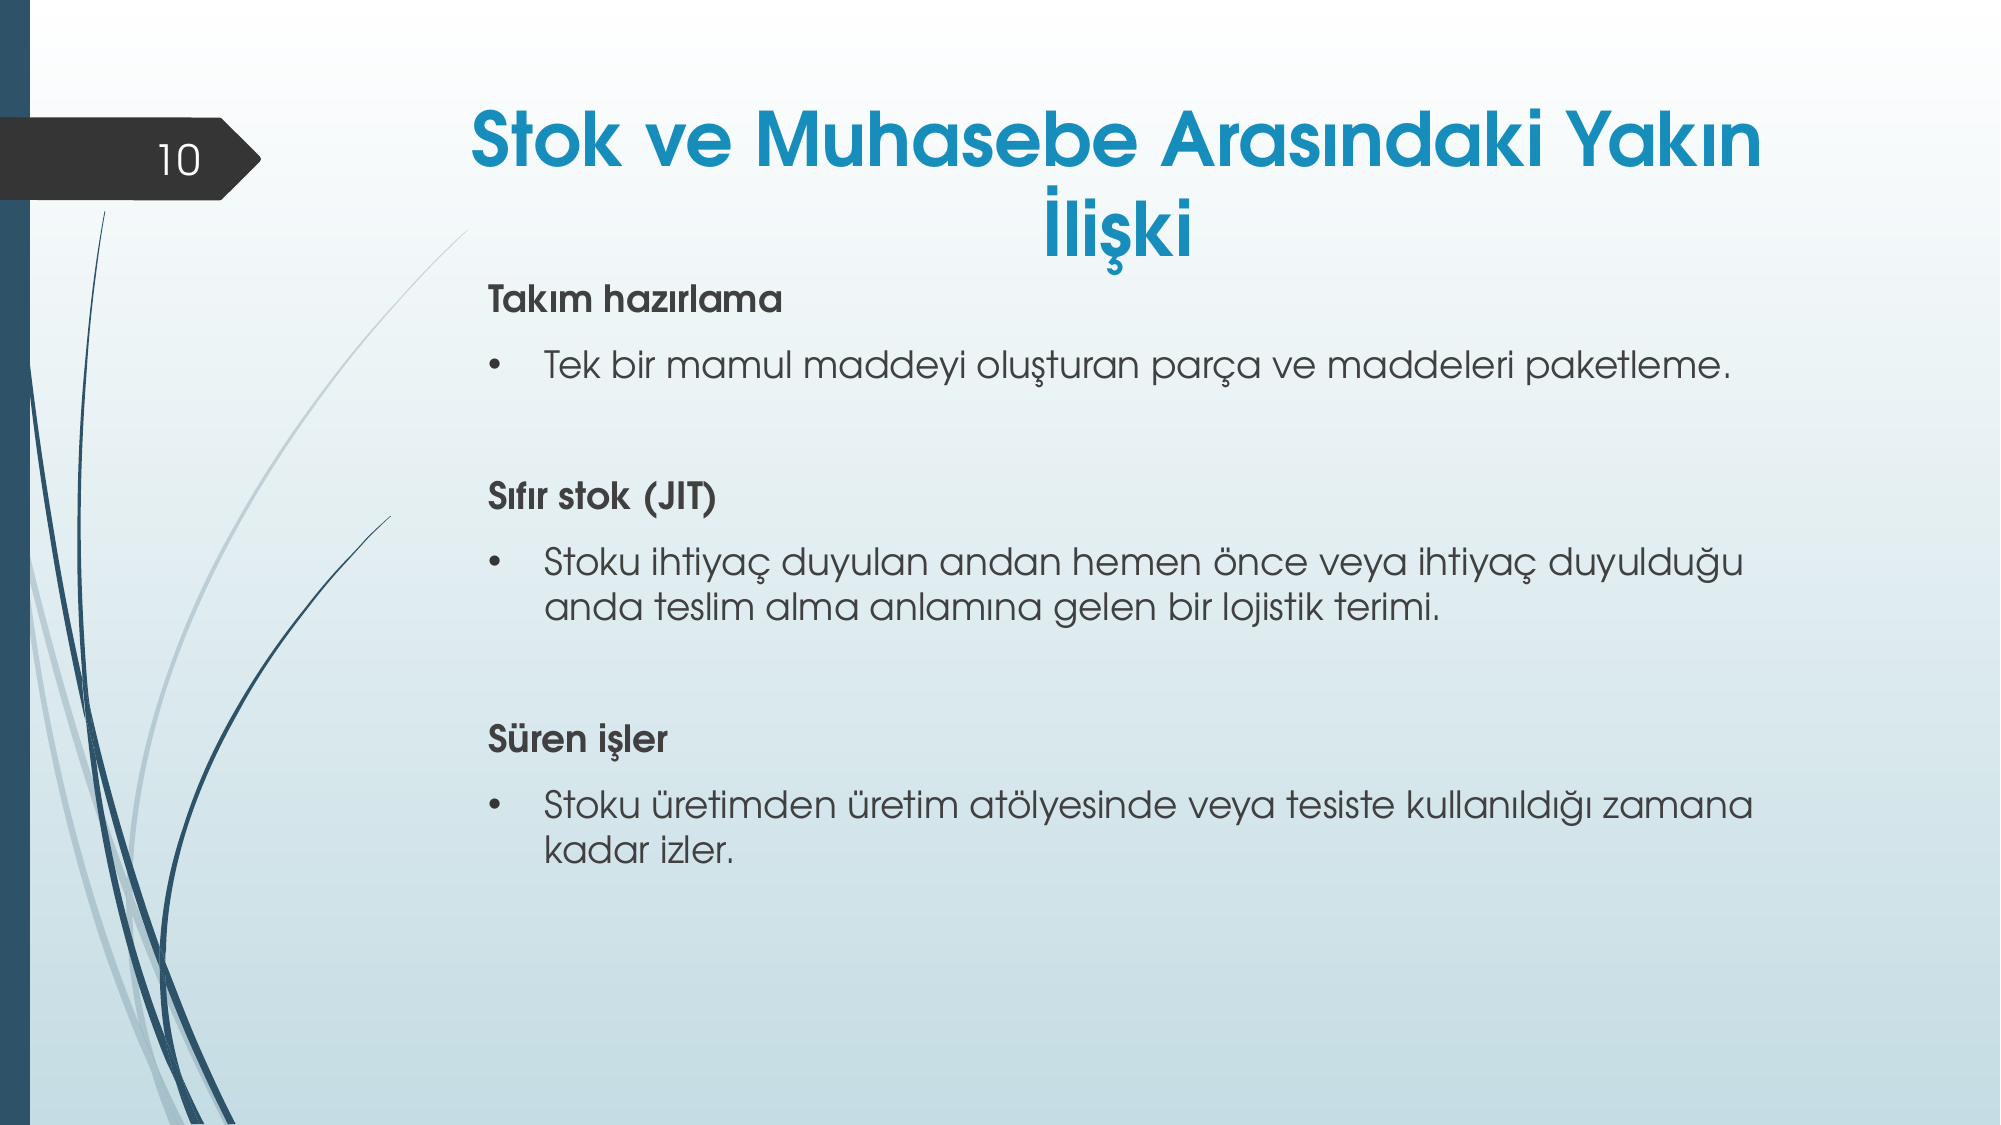

# Stok ve Muhasebe Arasındaki Yakın İlişki
10
Takım hazırlama​
Tek bir mamul maddeyi oluşturan parça ve maddeleri paketleme.​

Sıfır stok (JIT)​
Stoku ihtiyaç duyulan andan hemen önce veya ihtiyaç duyulduğu anda teslim alma anlamına gelen bir lojistik terimi.​

Süren işler​
Stoku üretimden üretim atölyesinde veya tesiste kullanıldığı zamana kadar izler.​